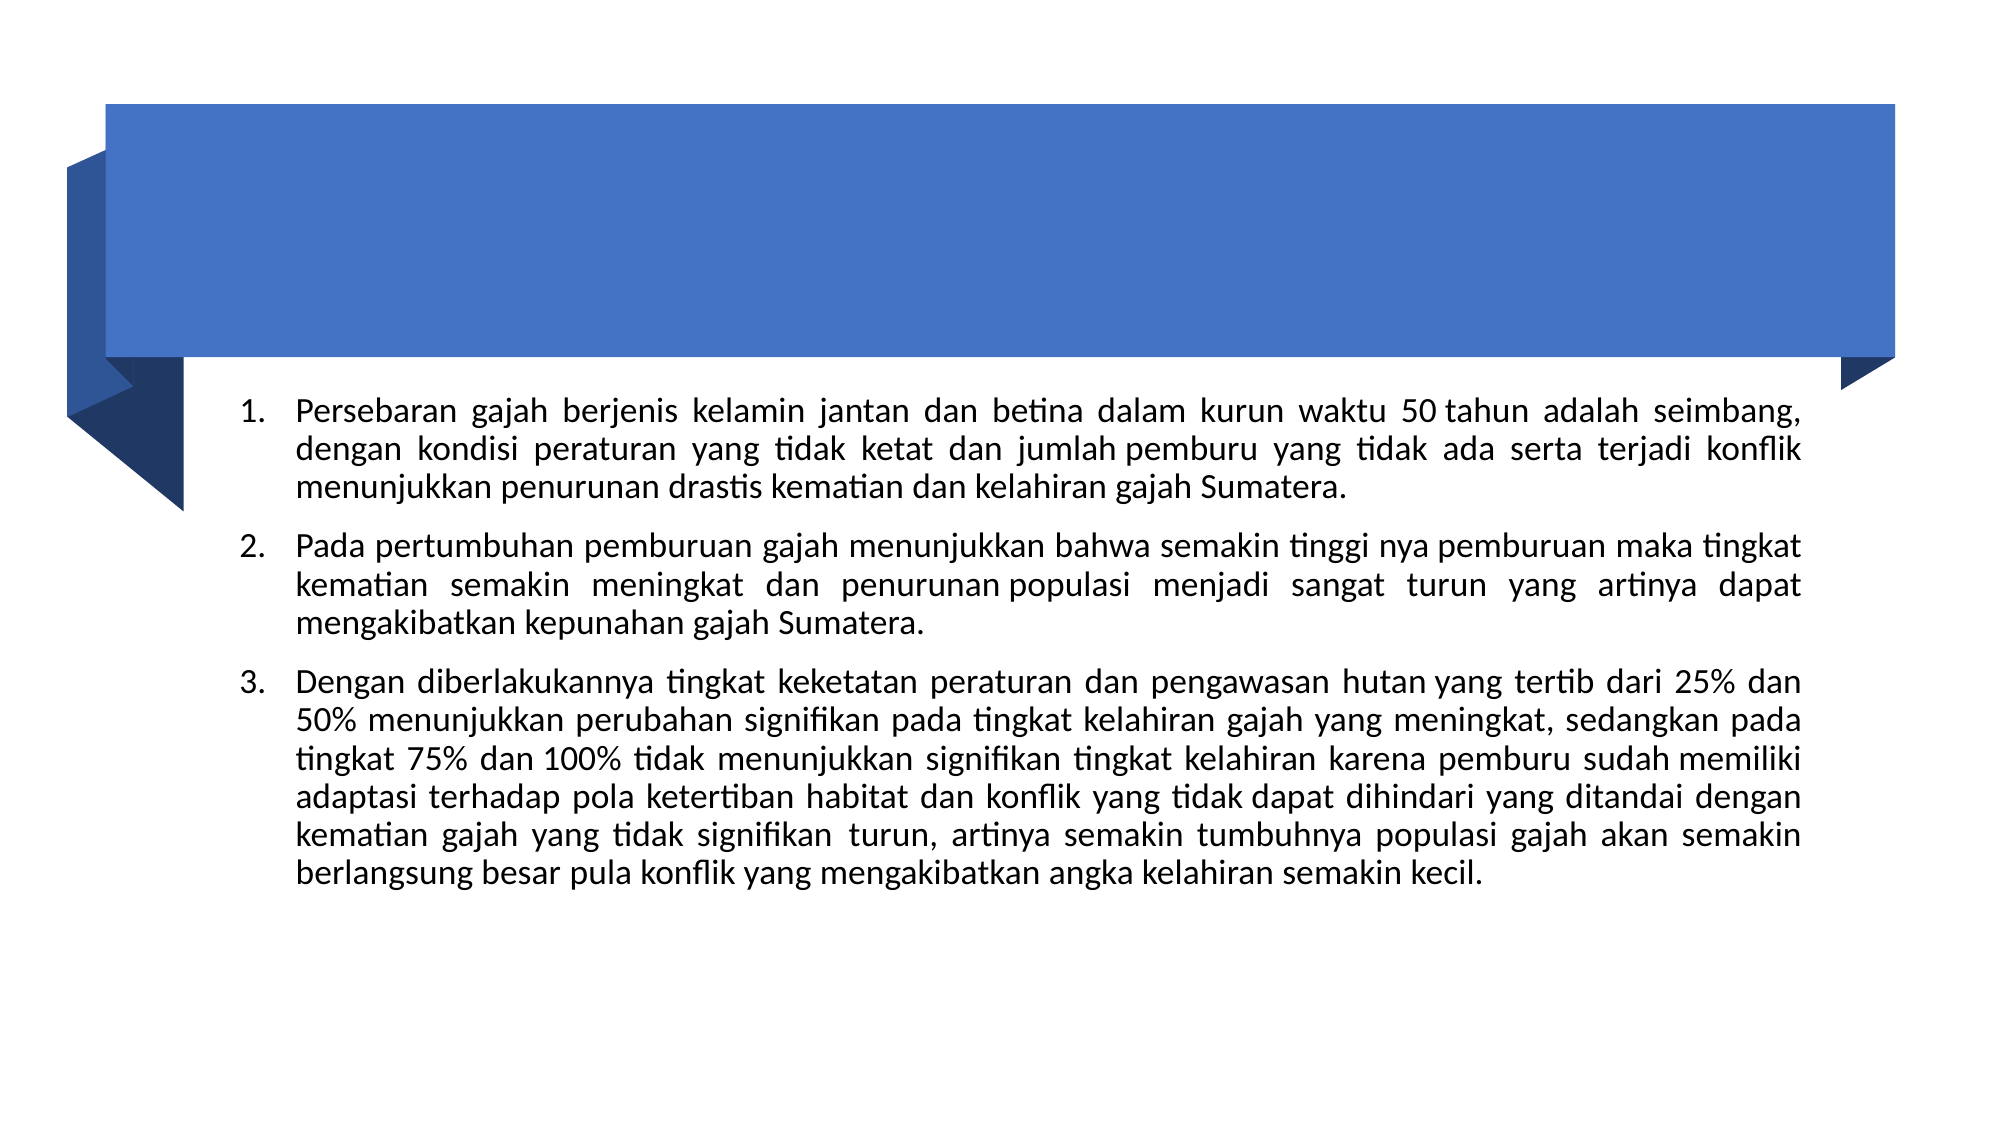

#

Persebaran gajah berjenis kelamin jantan dan betina dalam kurun waktu 50 tahun adalah seimbang, dengan kondisi peraturan yang tidak ketat dan jumlah pemburu yang tidak ada serta terjadi konflik menunjukkan penurunan drastis kematian dan kelahiran gajah Sumatera.
Pada pertumbuhan pemburuan gajah menunjukkan bahwa semakin tinggi nya pemburuan maka tingkat kematian semakin meningkat dan penurunan populasi menjadi sangat turun yang artinya dapat mengakibatkan kepunahan gajah Sumatera.
Dengan diberlakukannya tingkat keketatan peraturan dan pengawasan hutan yang tertib dari 25% dan 50% menunjukkan perubahan signifikan pada tingkat kelahiran gajah yang meningkat, sedangkan pada tingkat 75% dan 100% tidak menunjukkan signifikan tingkat kelahiran karena pemburu sudah memiliki adaptasi terhadap pola ketertiban habitat dan konflik yang tidak dapat dihindari yang ditandai dengan kematian gajah yang tidak signifikan  turun, artinya semakin tumbuhnya populasi gajah akan semakin berlangsung besar pula konflik yang mengakibatkan angka kelahiran semakin kecil.